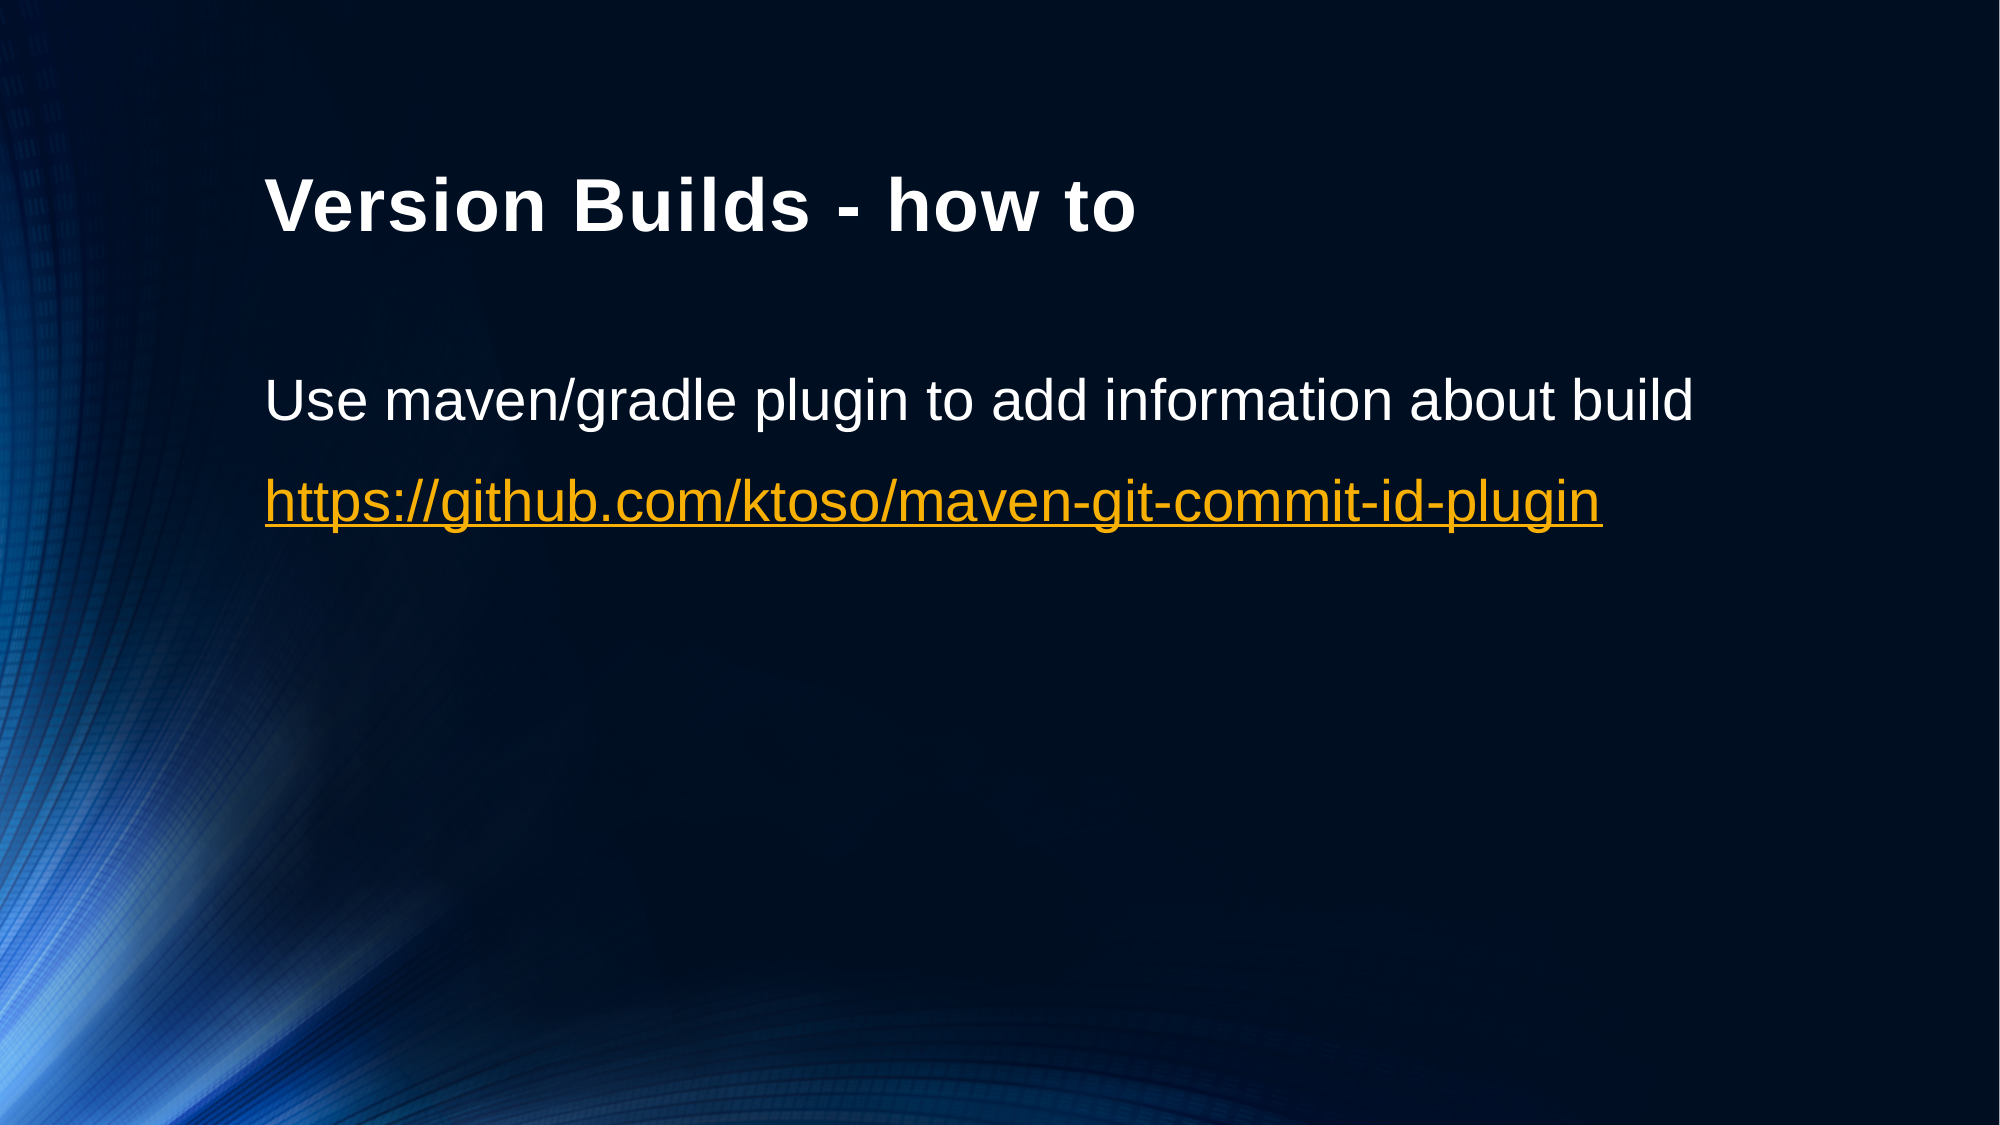

# Version Builds - how to

Use maven/gradle plugin to add information about build
https://github.com/ktoso/maven-git-commit-id-plugin